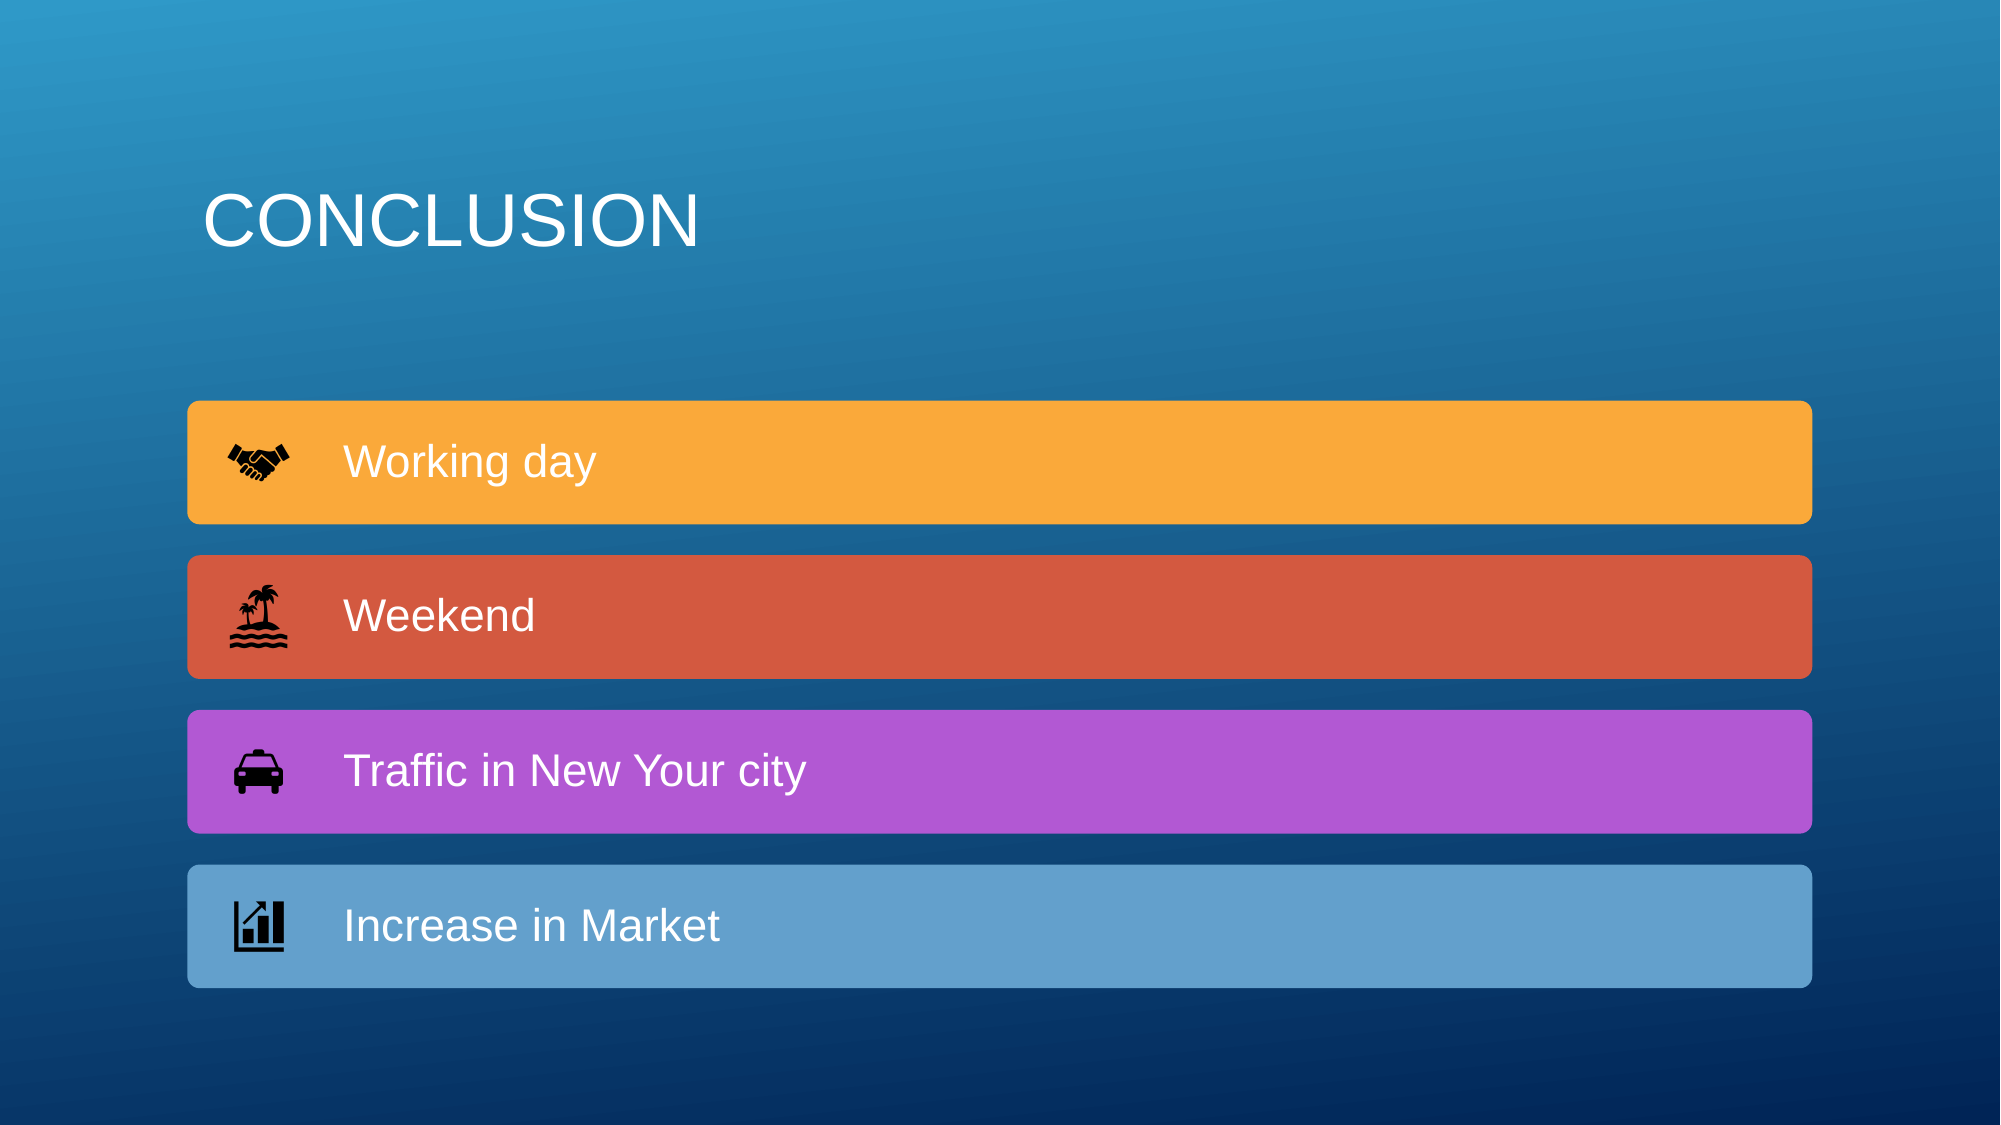

# Conclusion
Working day
Weekend
Traffic in New Your city
Increase in Market